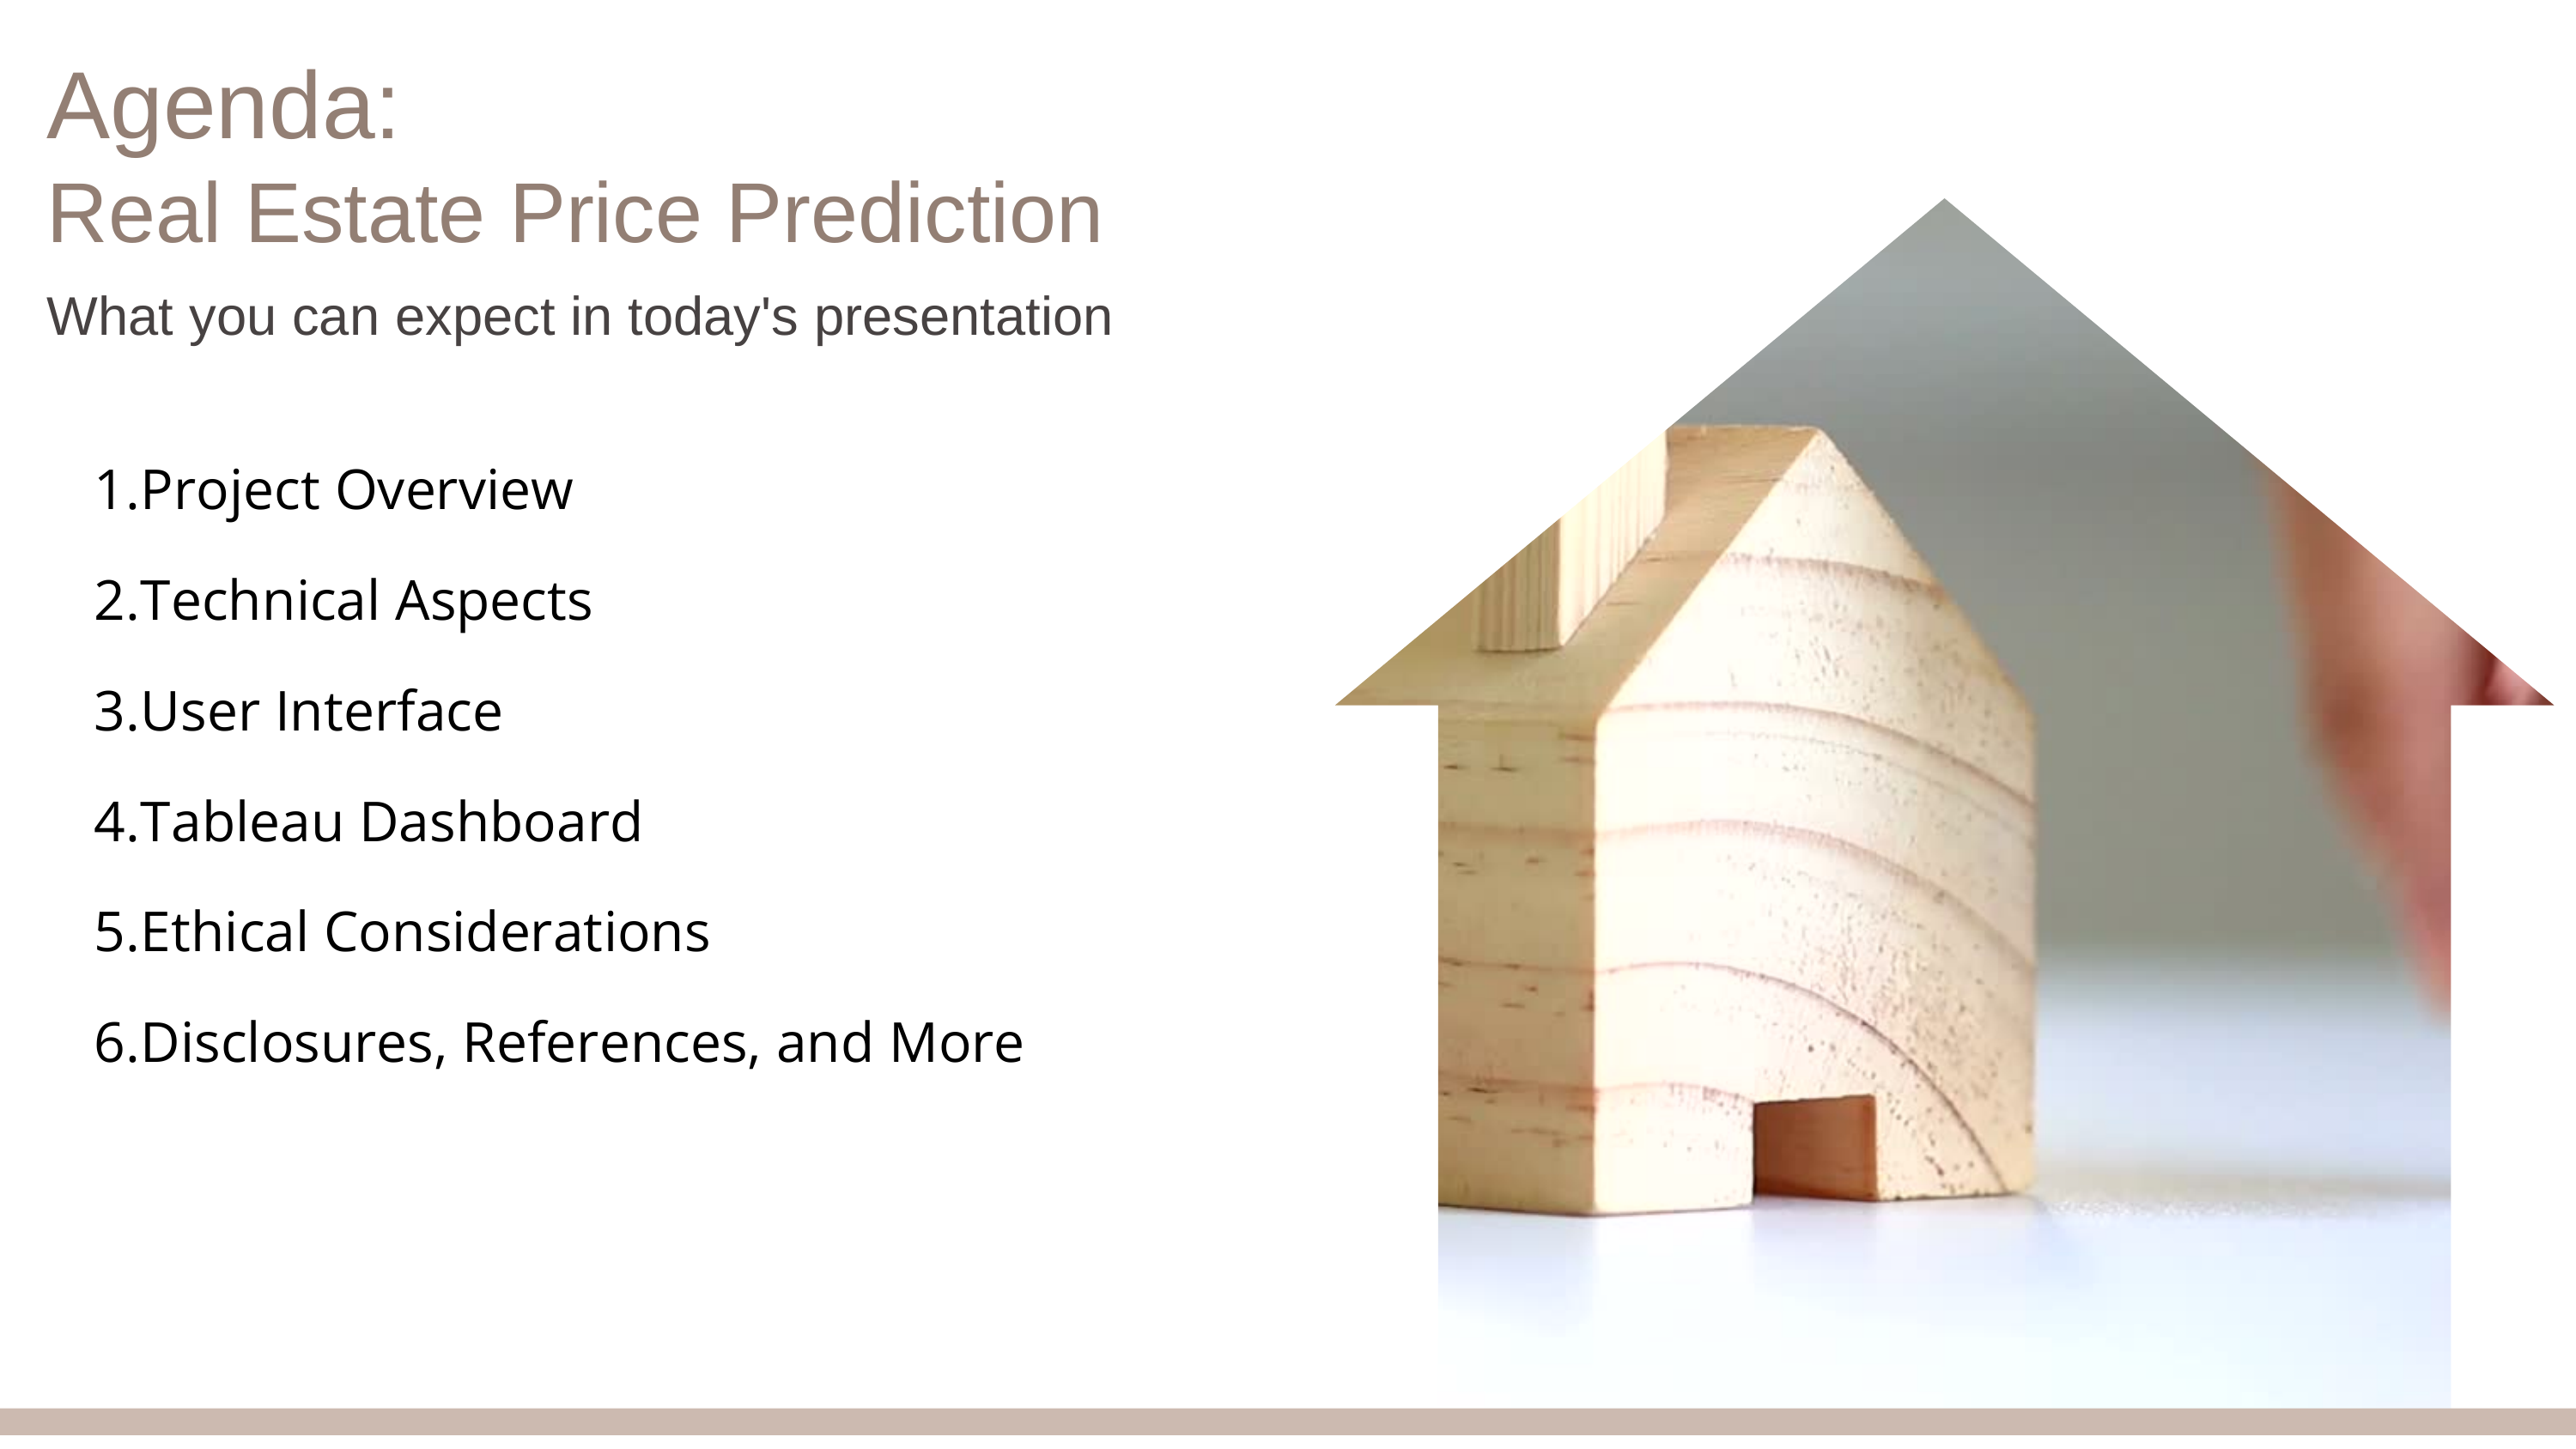

Agenda:
Real Estate Price Prediction

What you can expect in today's presentation
Project Overview
Technical Aspects
User Interface
Tableau Dashboard
Ethical Considerations
Disclosures, References, and More